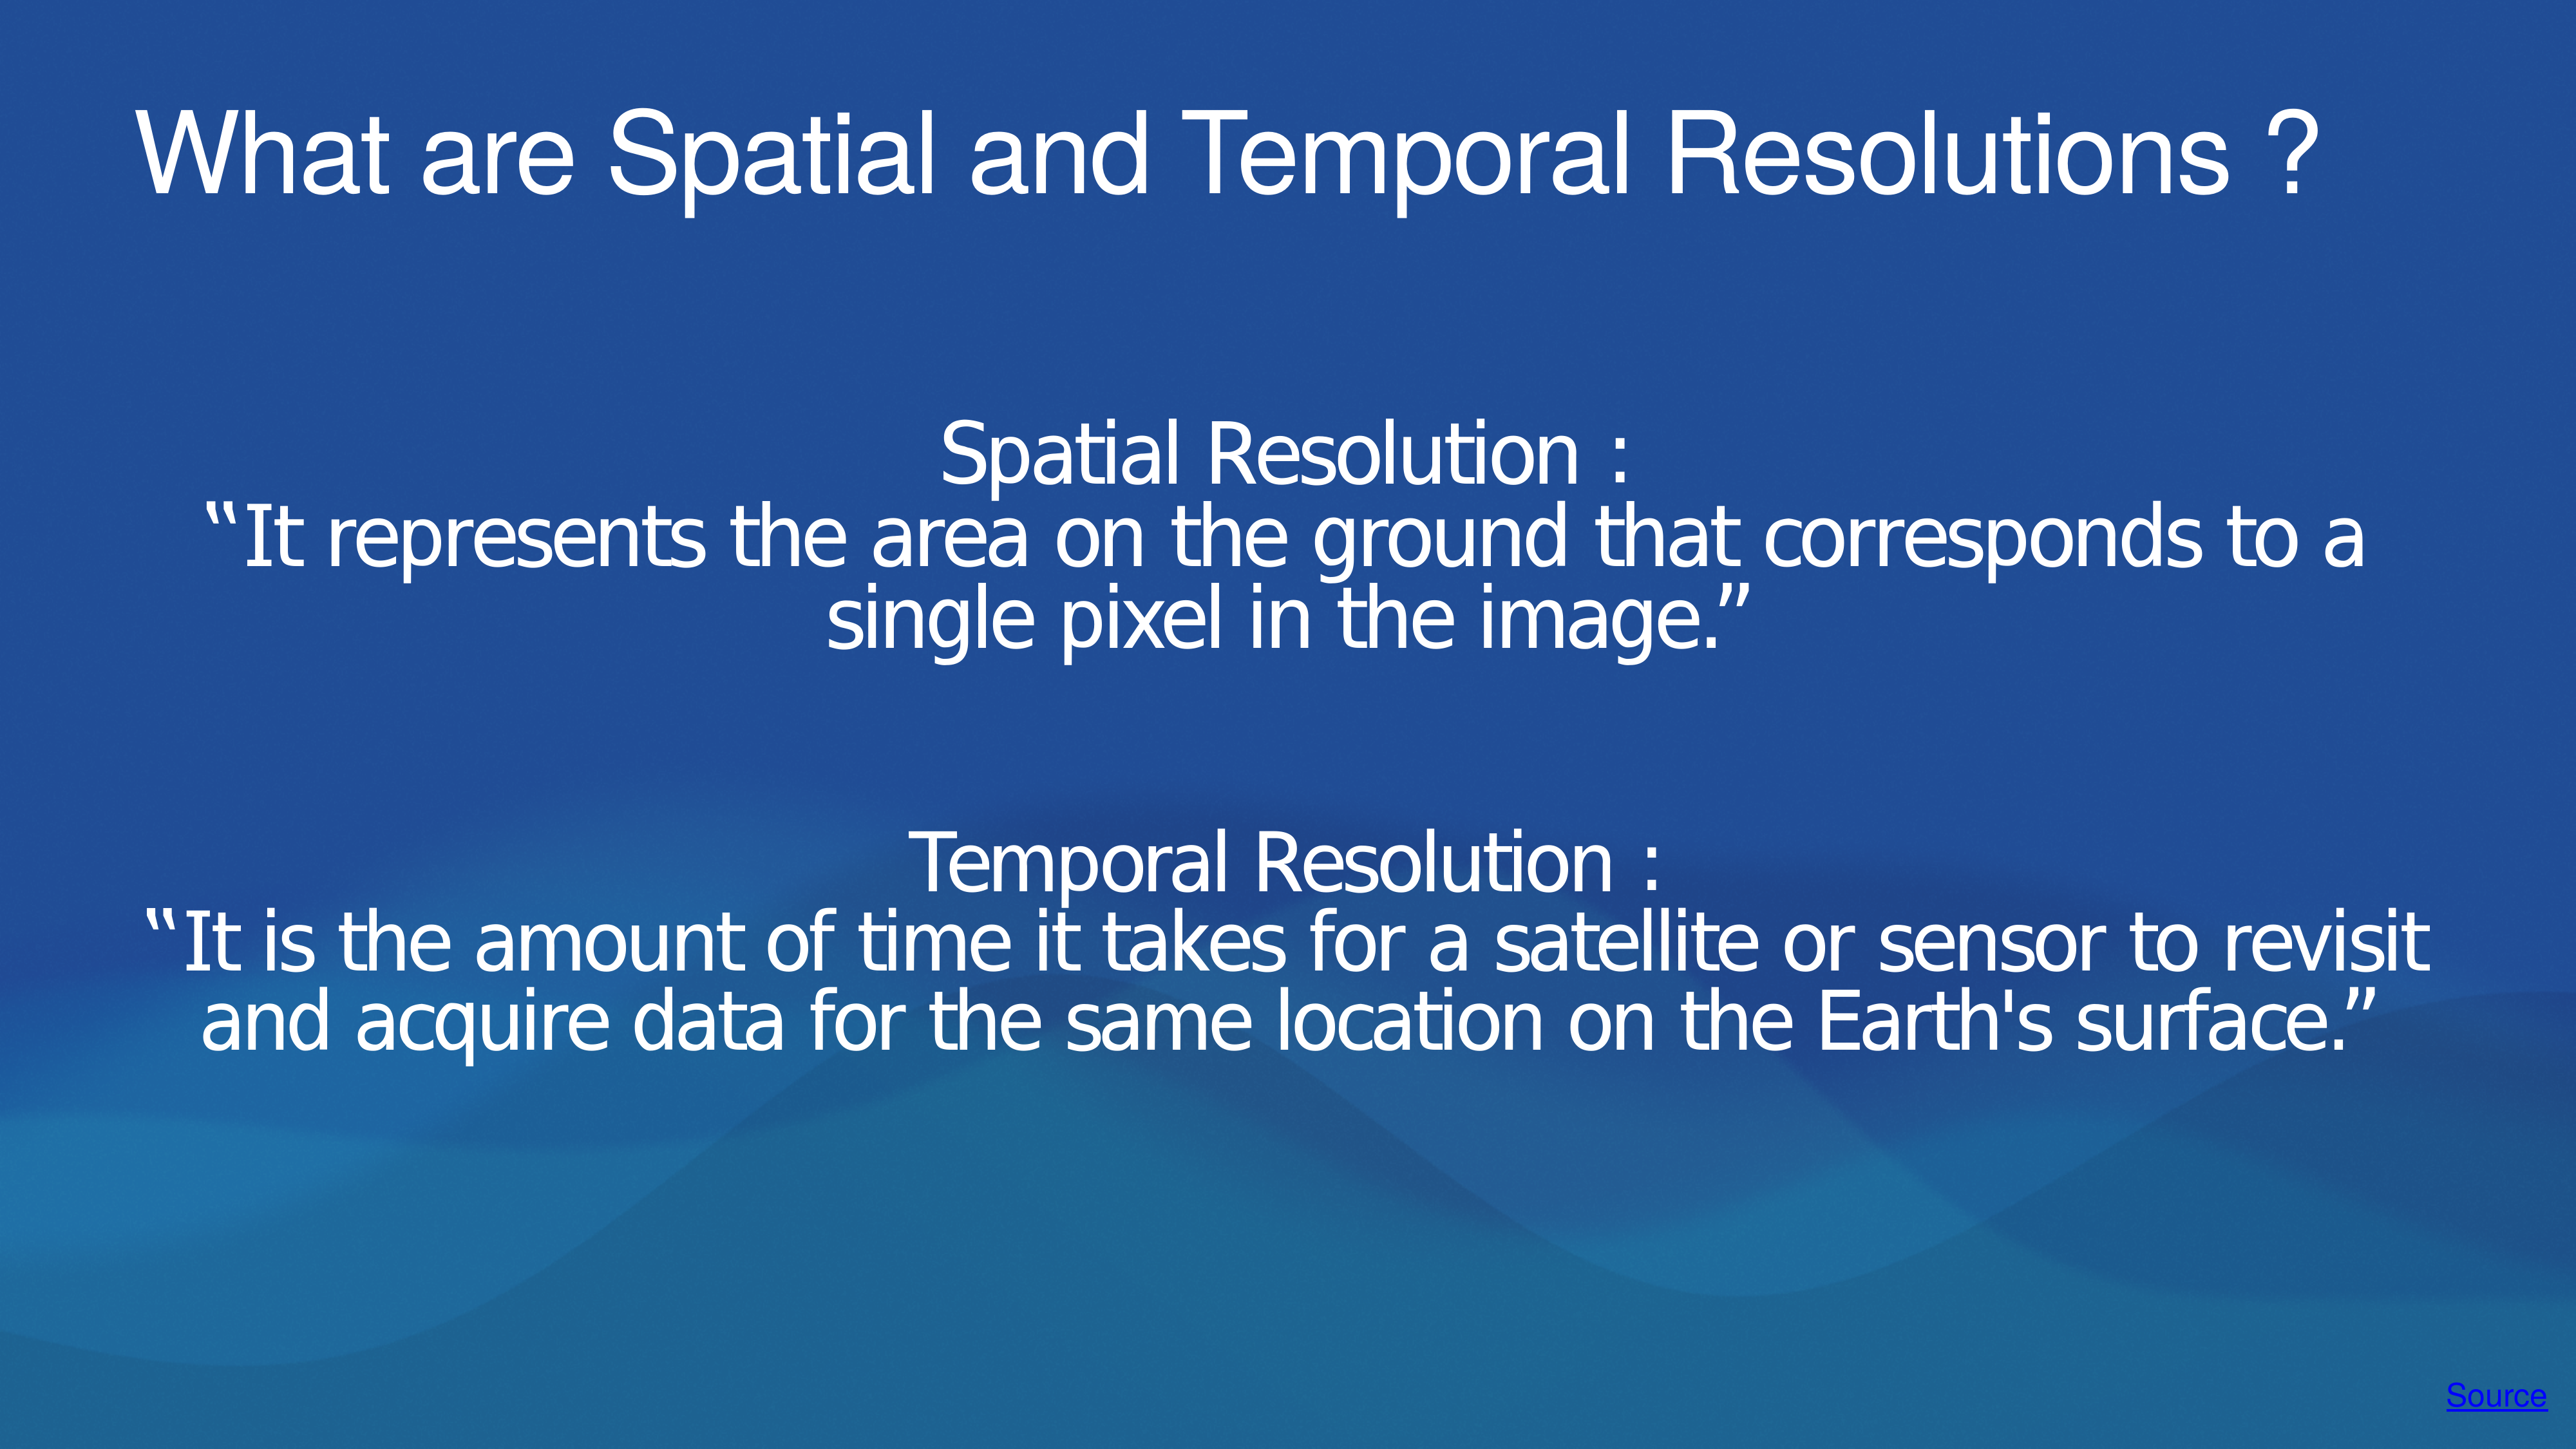

# What are Spatial and Temporal Resolutions ?
Spatial Resolution :
“It represents the area on the ground that corresponds to a single pixel in the image.”
Temporal Resolution :
“It is the amount of time it takes for a satellite or sensor to revisit and acquire data for the same location on the Earth's surface.”
Source